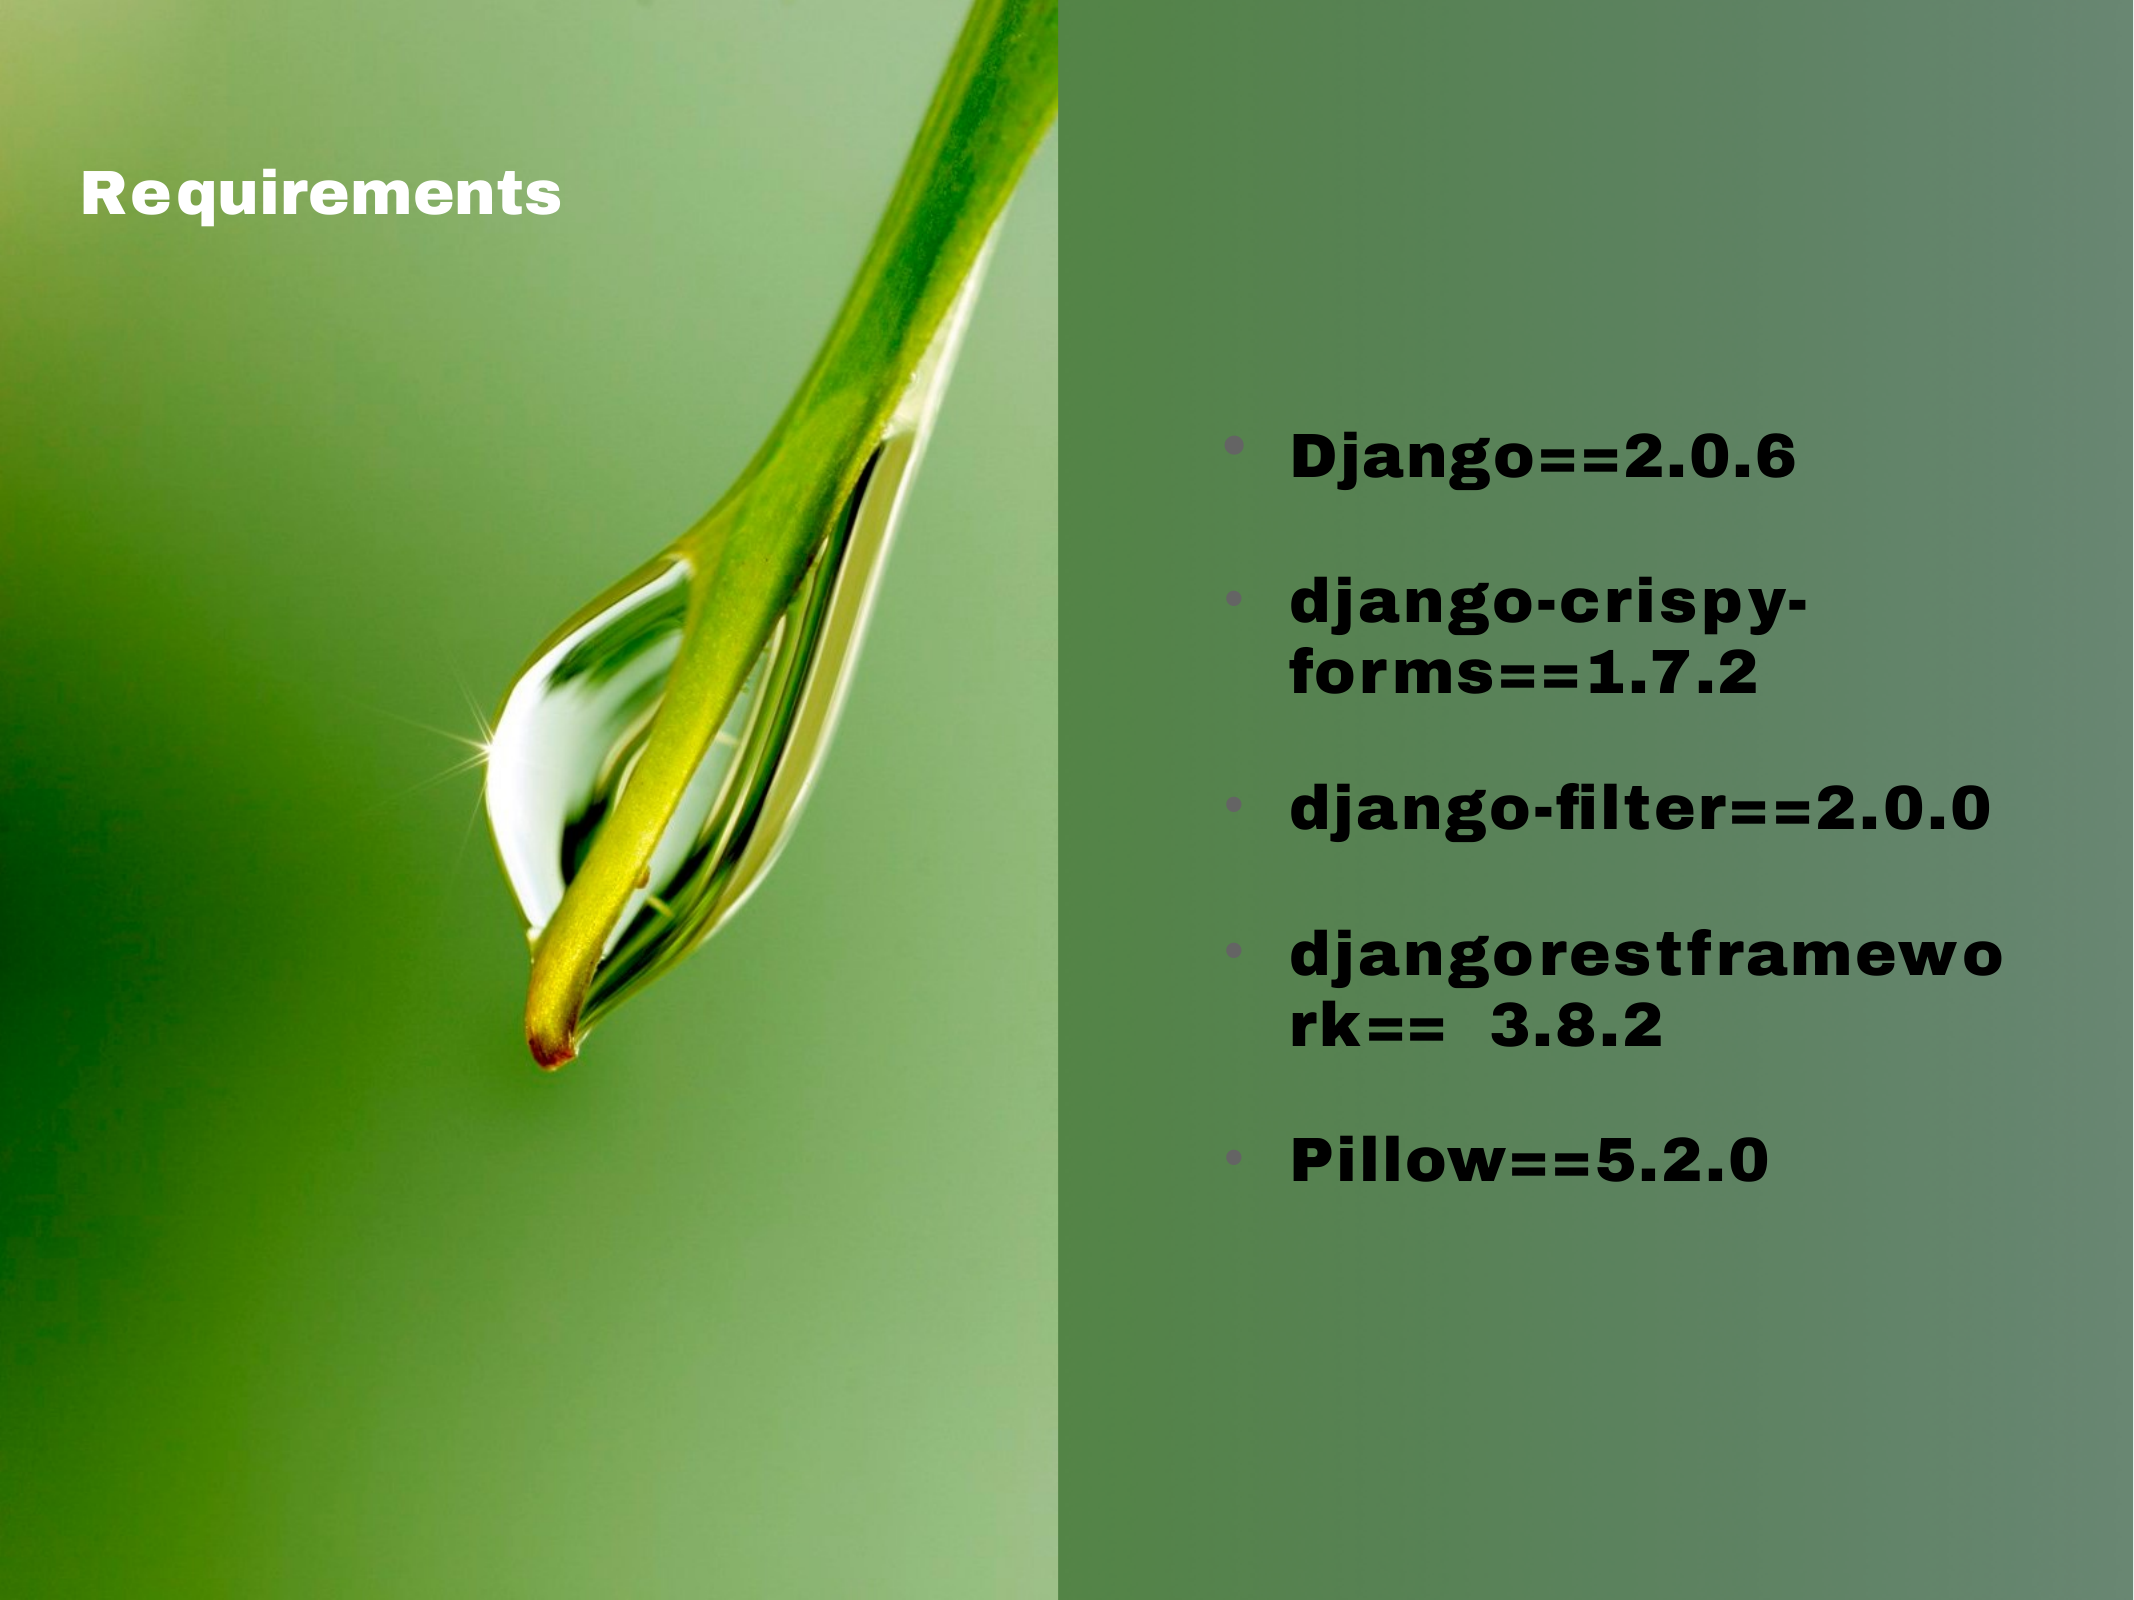

Requirements
Django==2.0.6

django-crispy-  forms==1.7.2
django-filter==2.0.0

djangorestframework==  3.8.2
Pillow==5.2.0